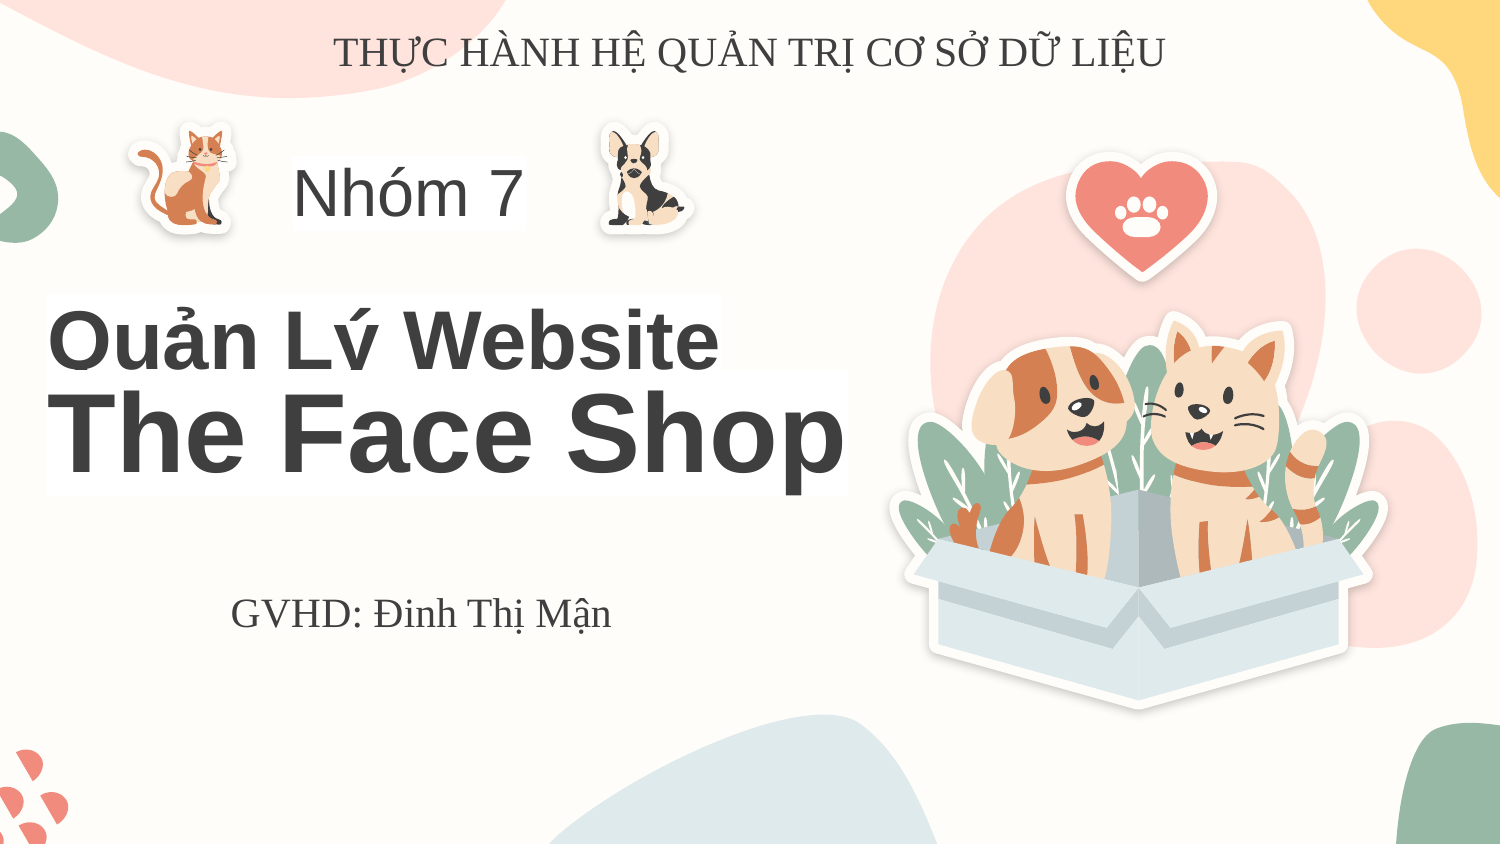

THỰC HÀNH HỆ QUẢN TRỊ CƠ SỞ DỮ LIỆU

Nhóm 7

# Quản Lý Website The Face Shop

GVHD: Đinh Thị Mận